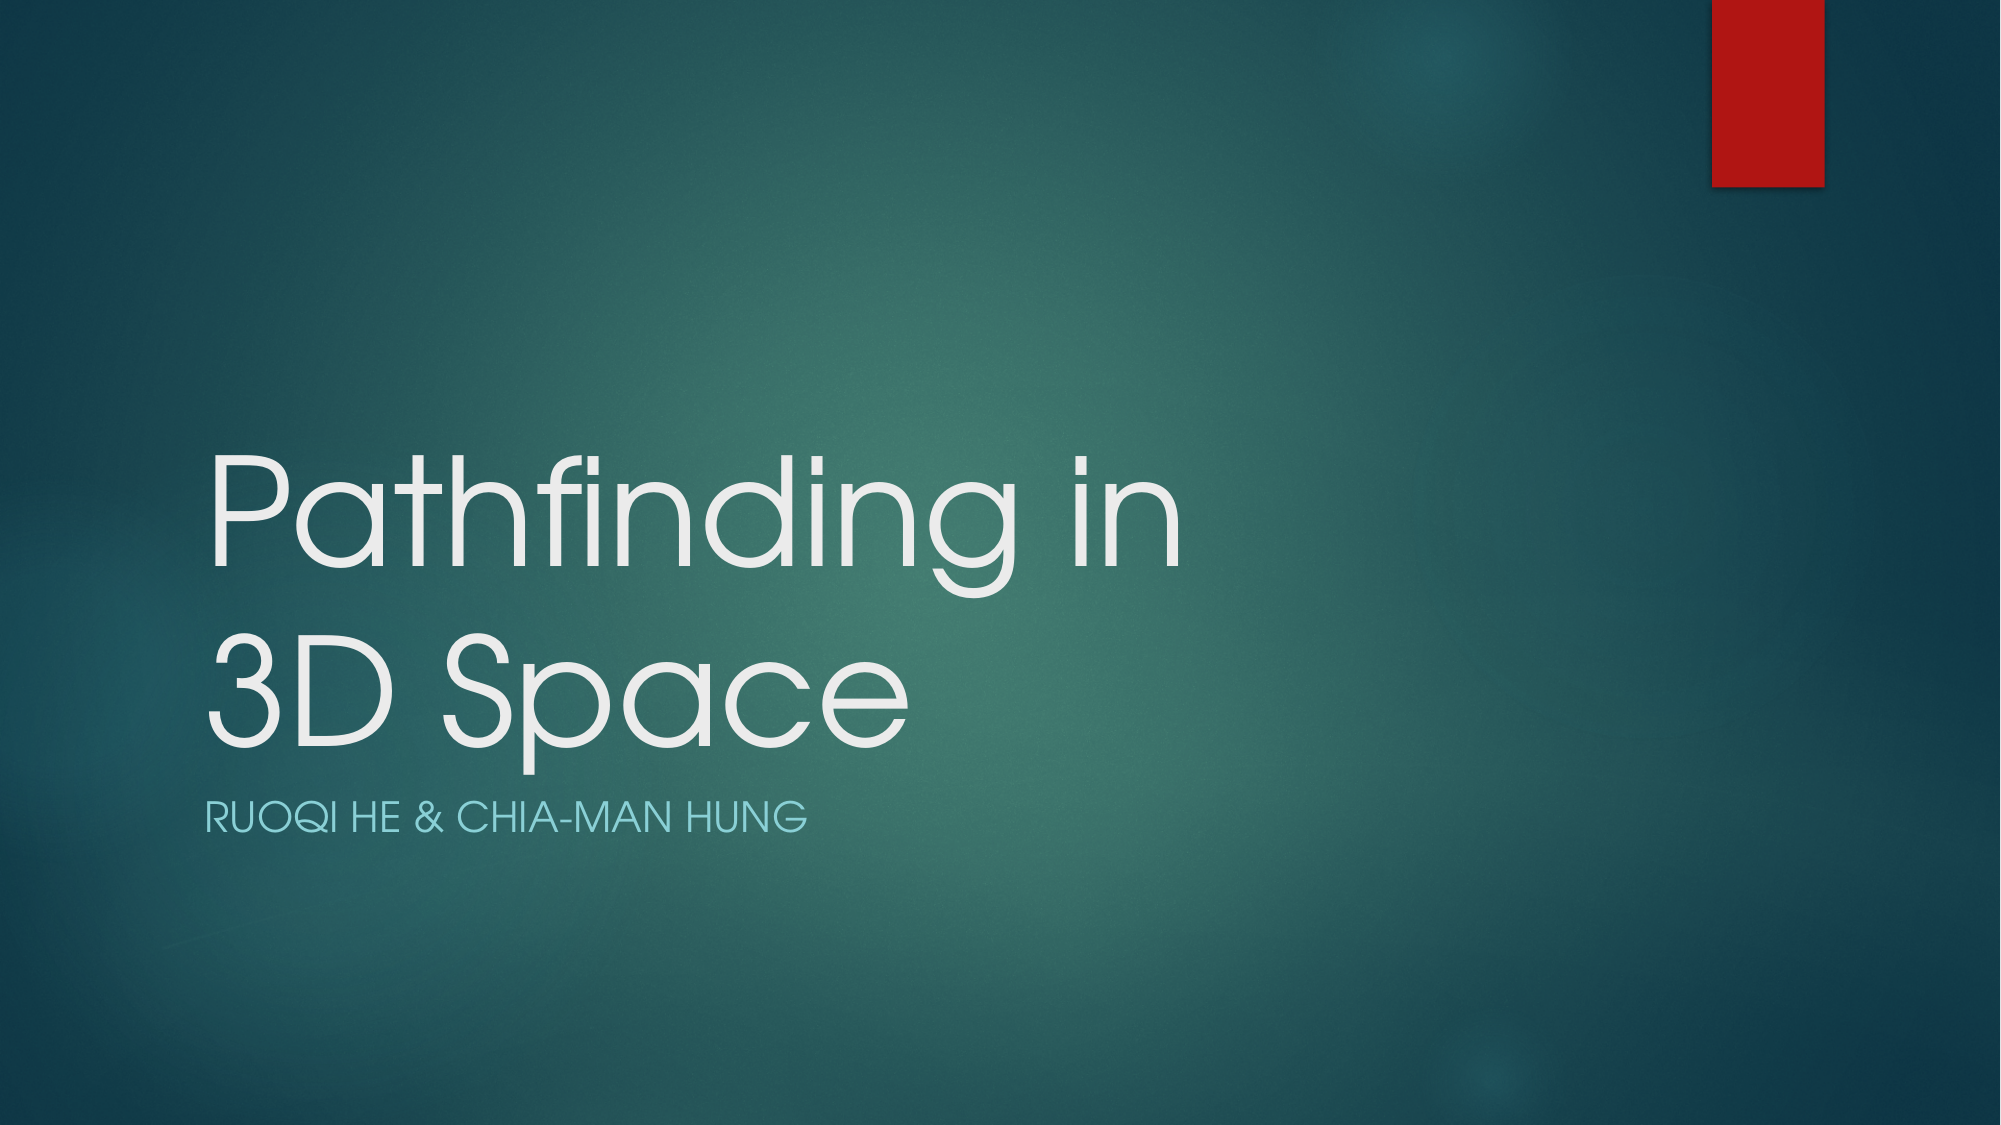

# Pathfinding in 3D Space
Ruoqi He & Chia-Man Hung